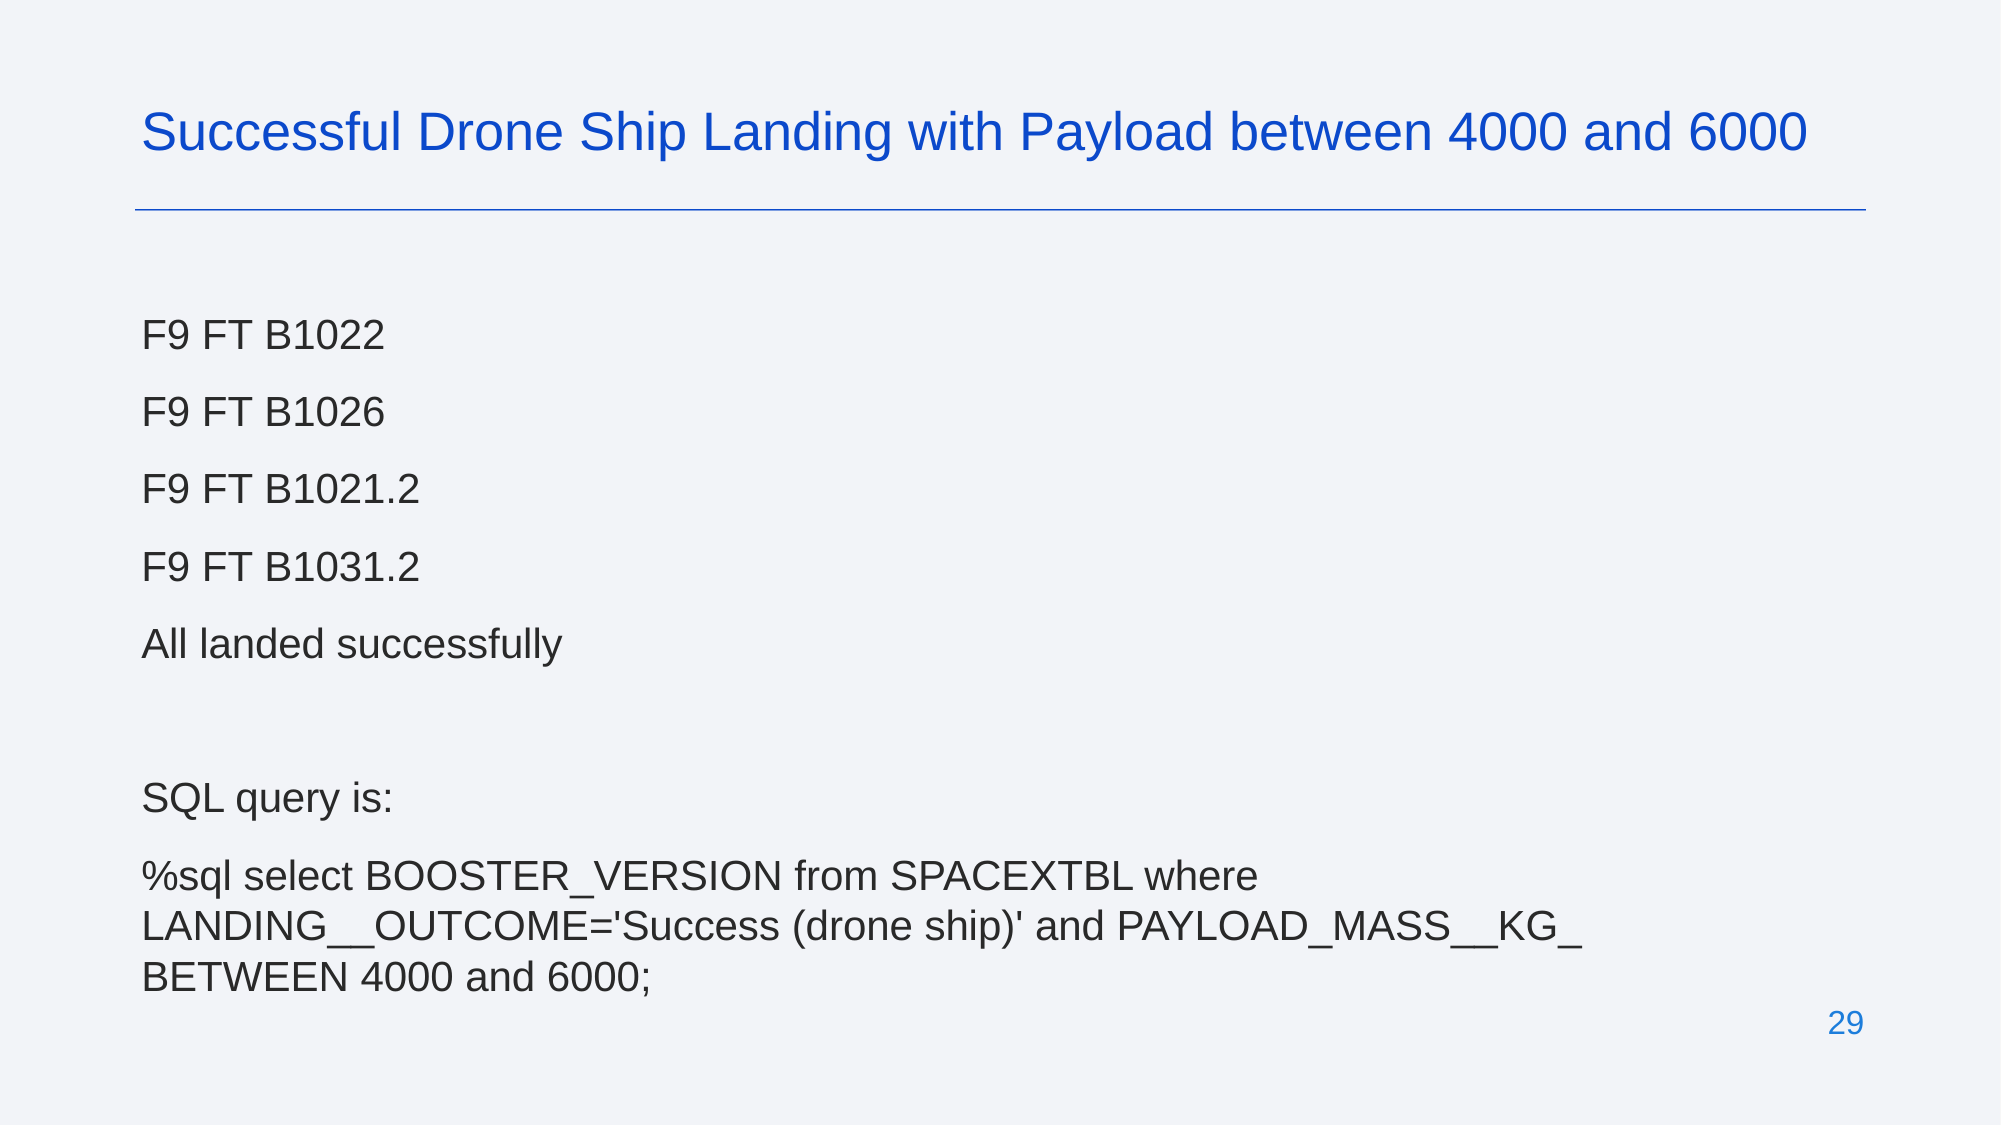

Successful Drone Ship Landing with Payload between 4000 and 6000
F9 FT B1022
F9 FT B1026
F9 FT B1021.2
F9 FT B1031.2
All landed successfully

SQL query is:
%sql select BOOSTER_VERSION from SPACEXTBL where LANDING__OUTCOME='Success (drone ship)' and PAYLOAD_MASS__KG_ BETWEEN 4000 and 6000;
29